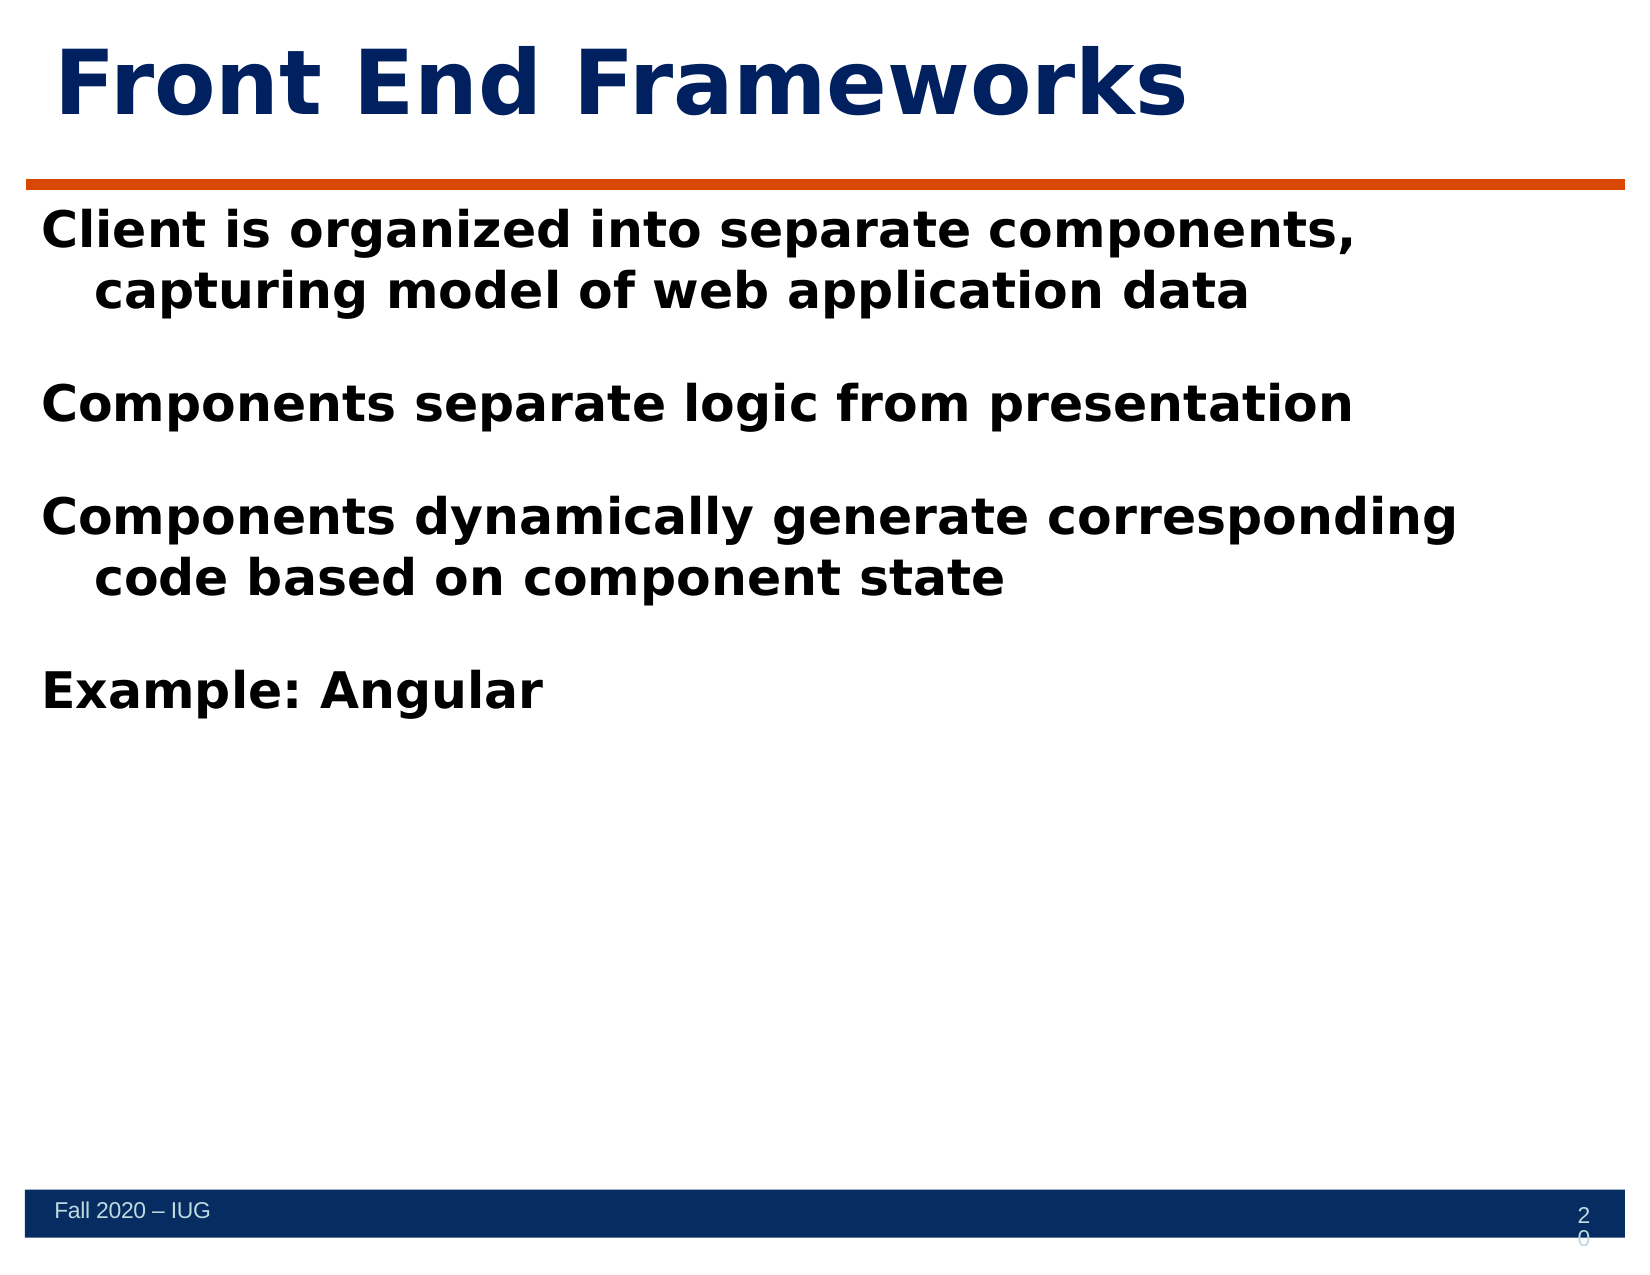

# Front End Frameworks
Client is organized into separate components, capturing model of web application data
Components separate logic from presentation
Components dynamically generate corresponding code based on component state
Example: Angular
Fall 2020 – IUG
20